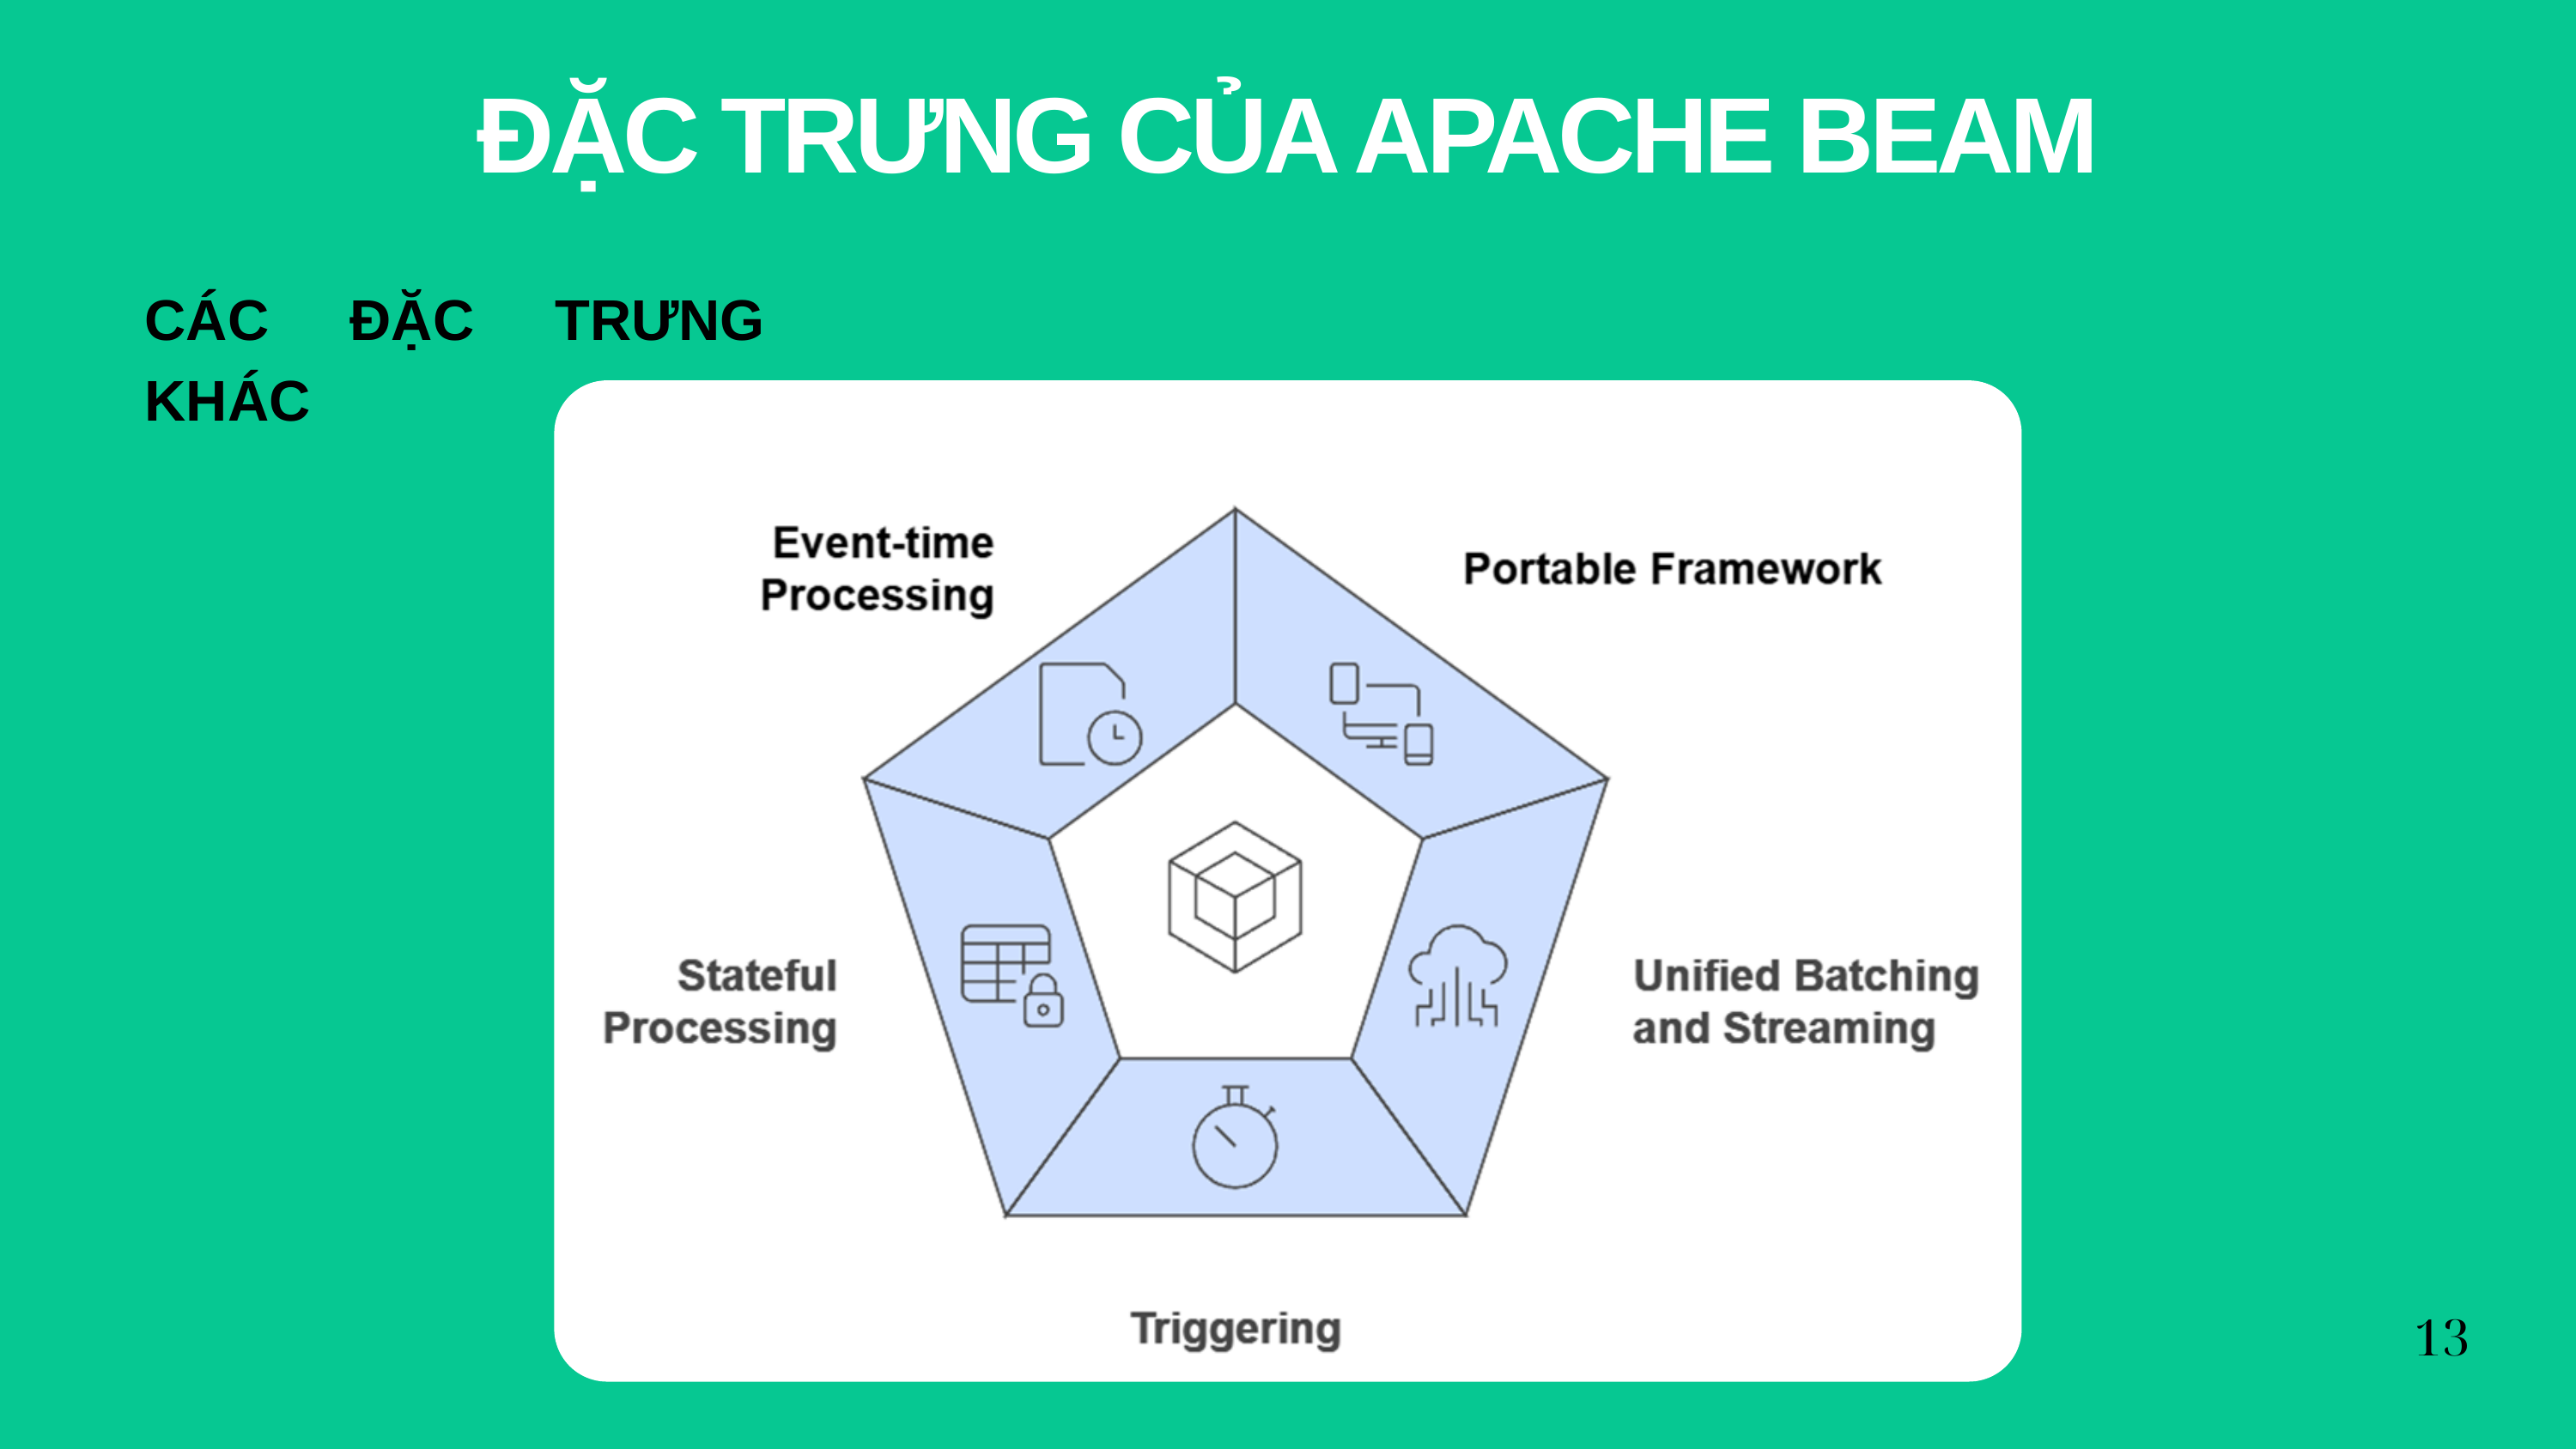

ĐẶC TRƯNG CỦA APACHE BEAM
CÁC ĐẶC TRƯNG KHÁC

13